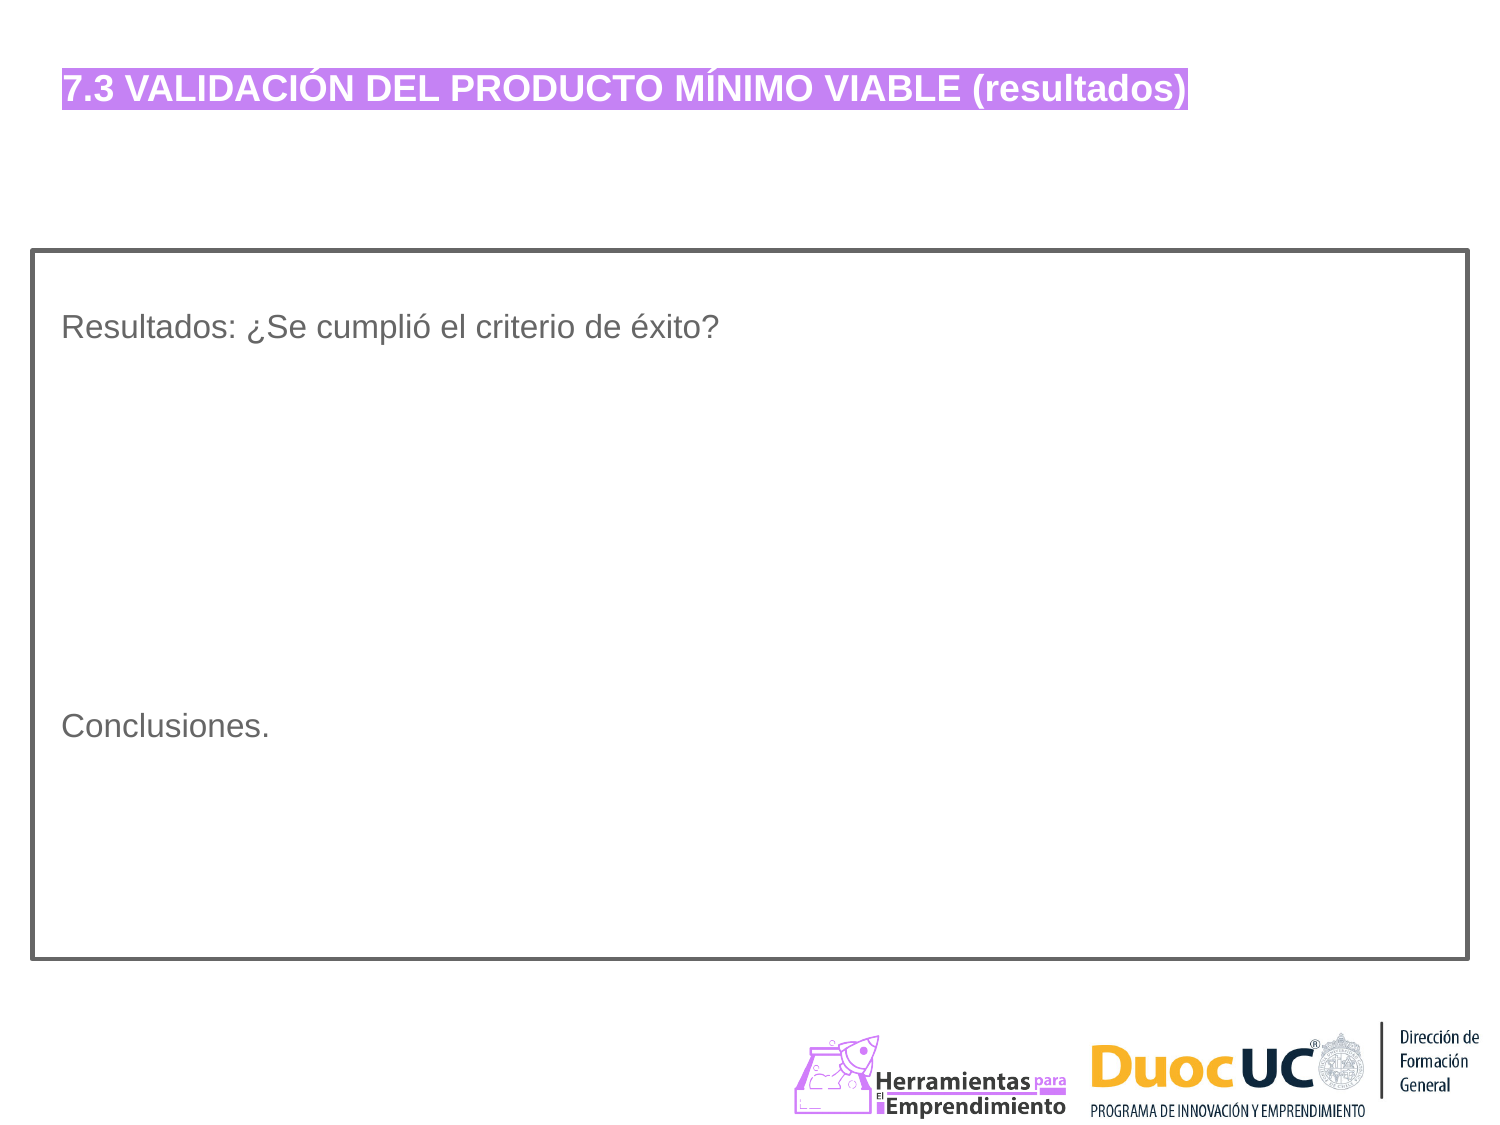

7.3 VALIDACIÓN DEL PRODUCTO MÍNIMO VIABLE (resultados)

Resultados: ¿Se cumplió el criterio de éxito?

Conclusiones.